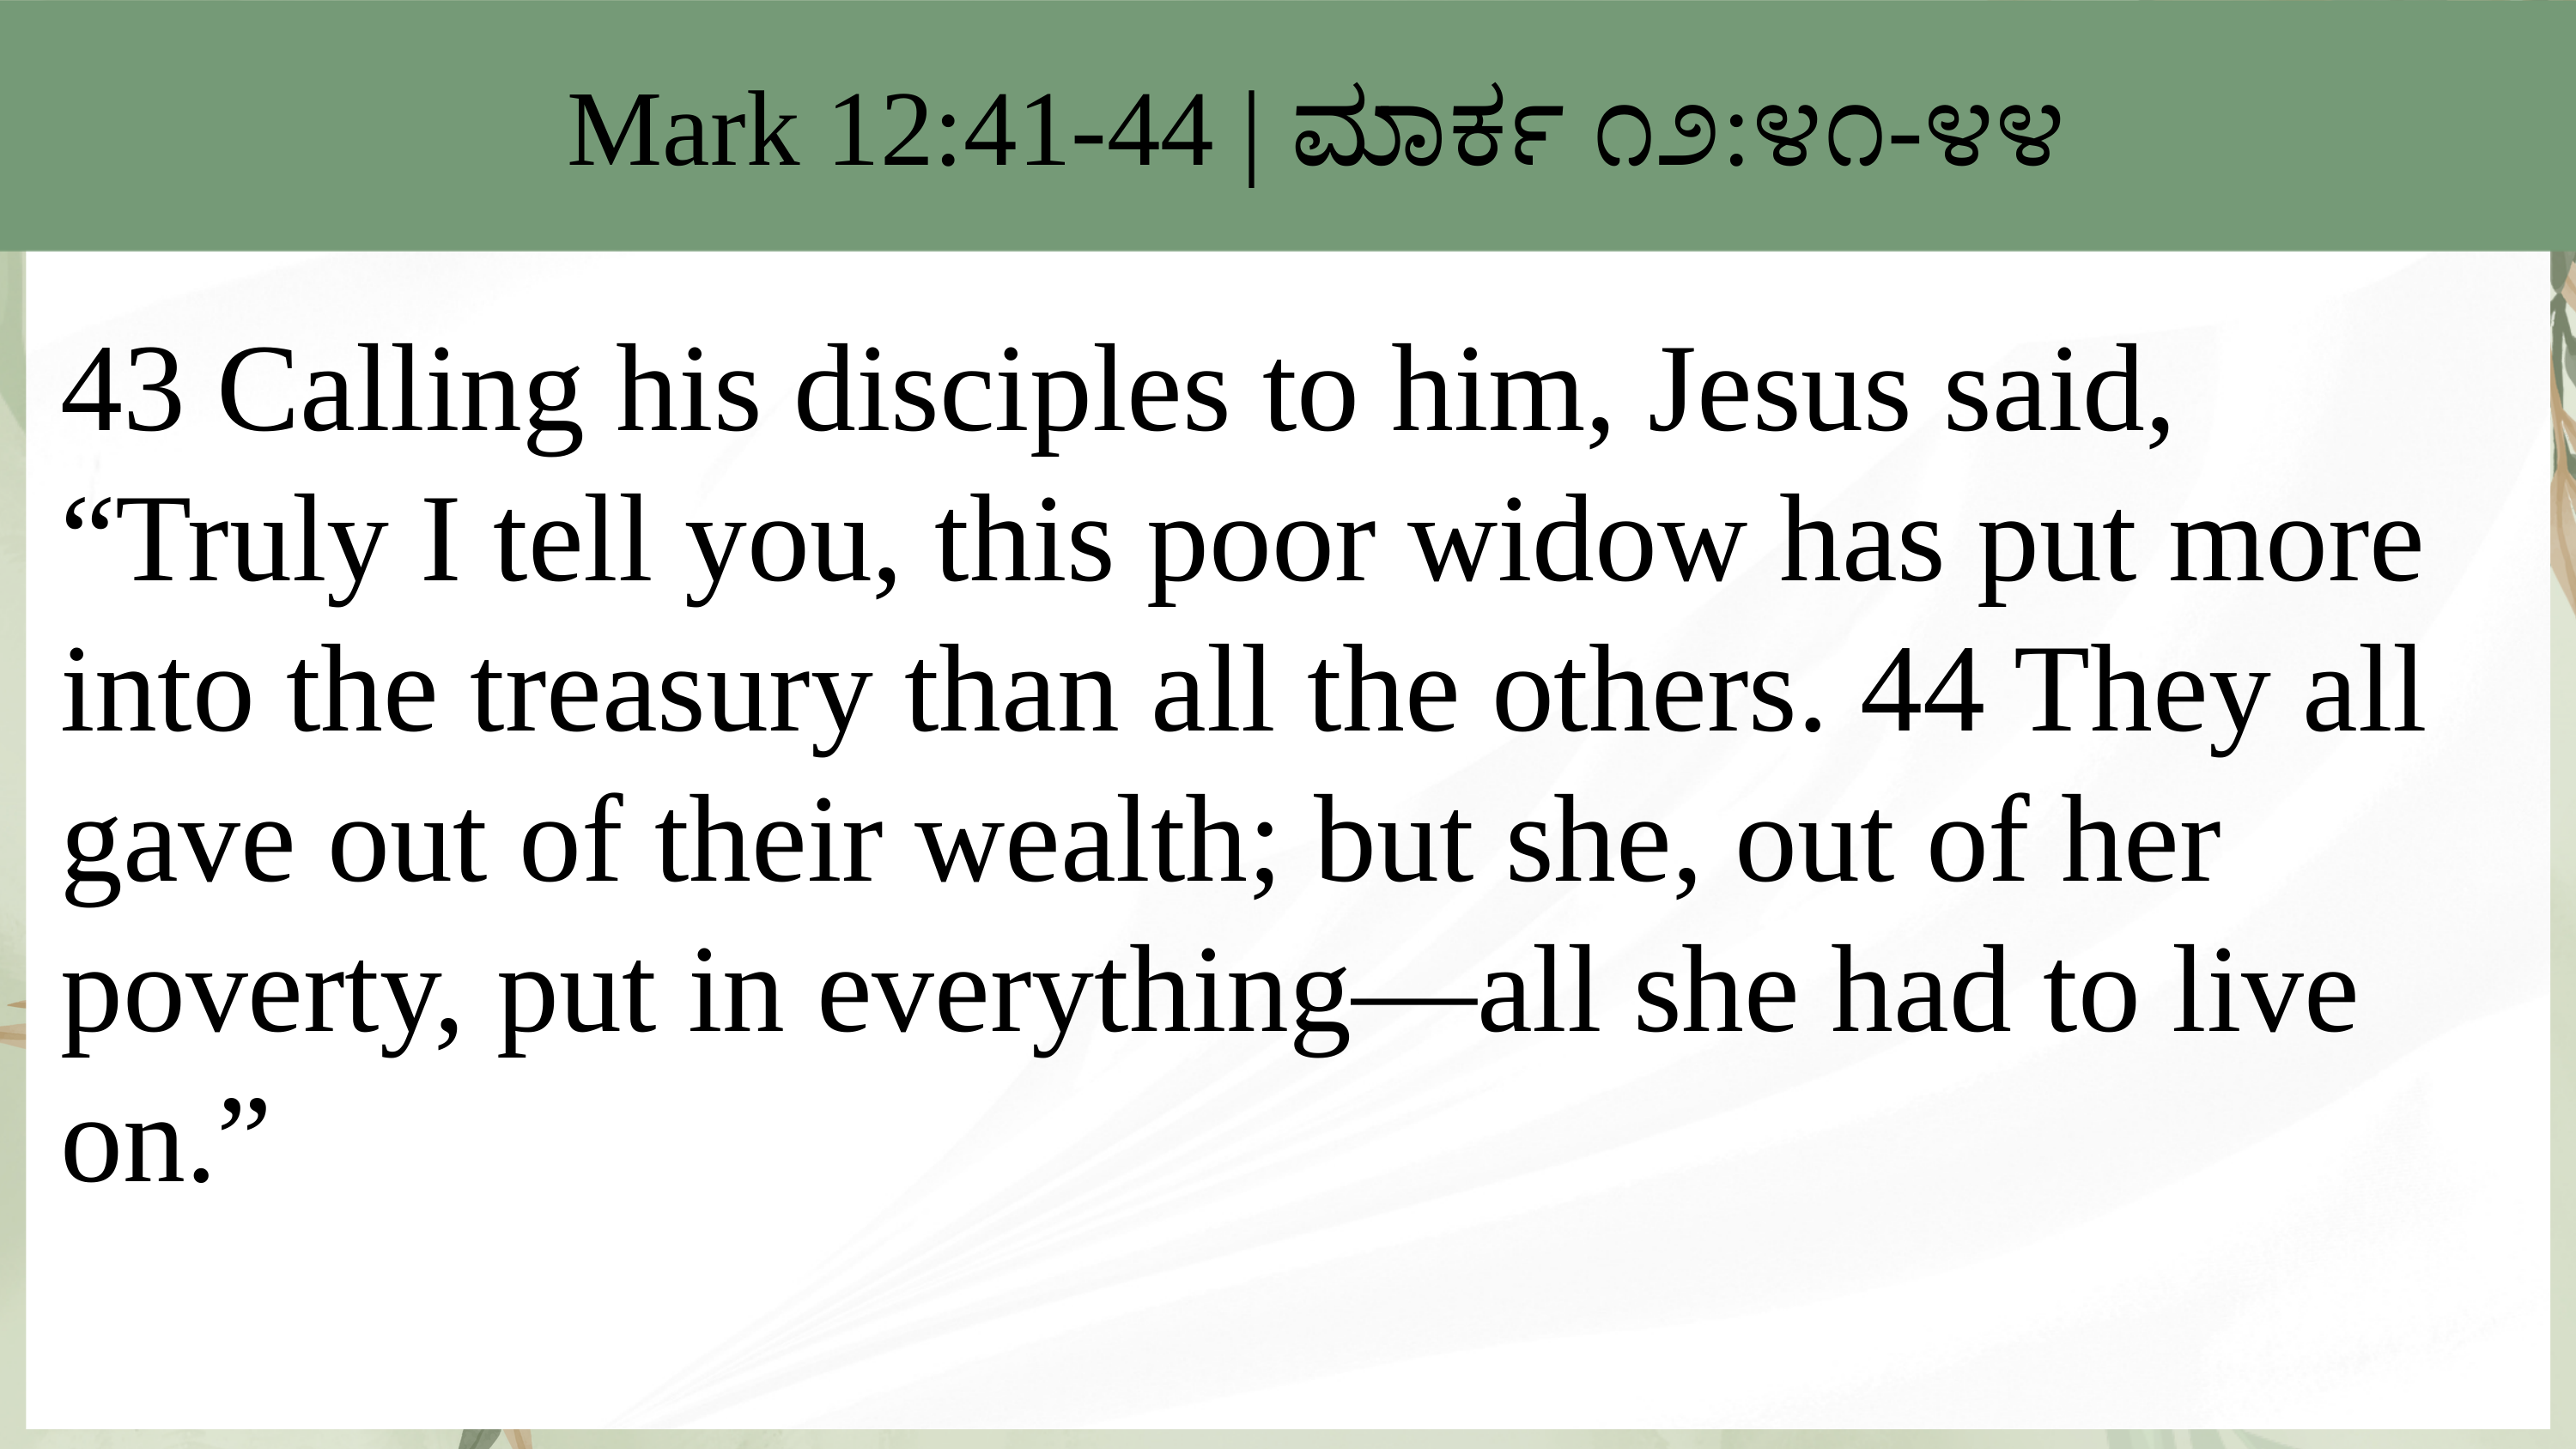

Mark 12:41-44 | ಮಾರ್ಕ ೧೨:೪೧-೪೪
43 Calling his disciples to him, Jesus said, “Truly I tell you, this poor widow has put more into the treasury than all the others. 44 They all gave out of their wealth; but she, out of her poverty, put in everything—all she had to live on.”